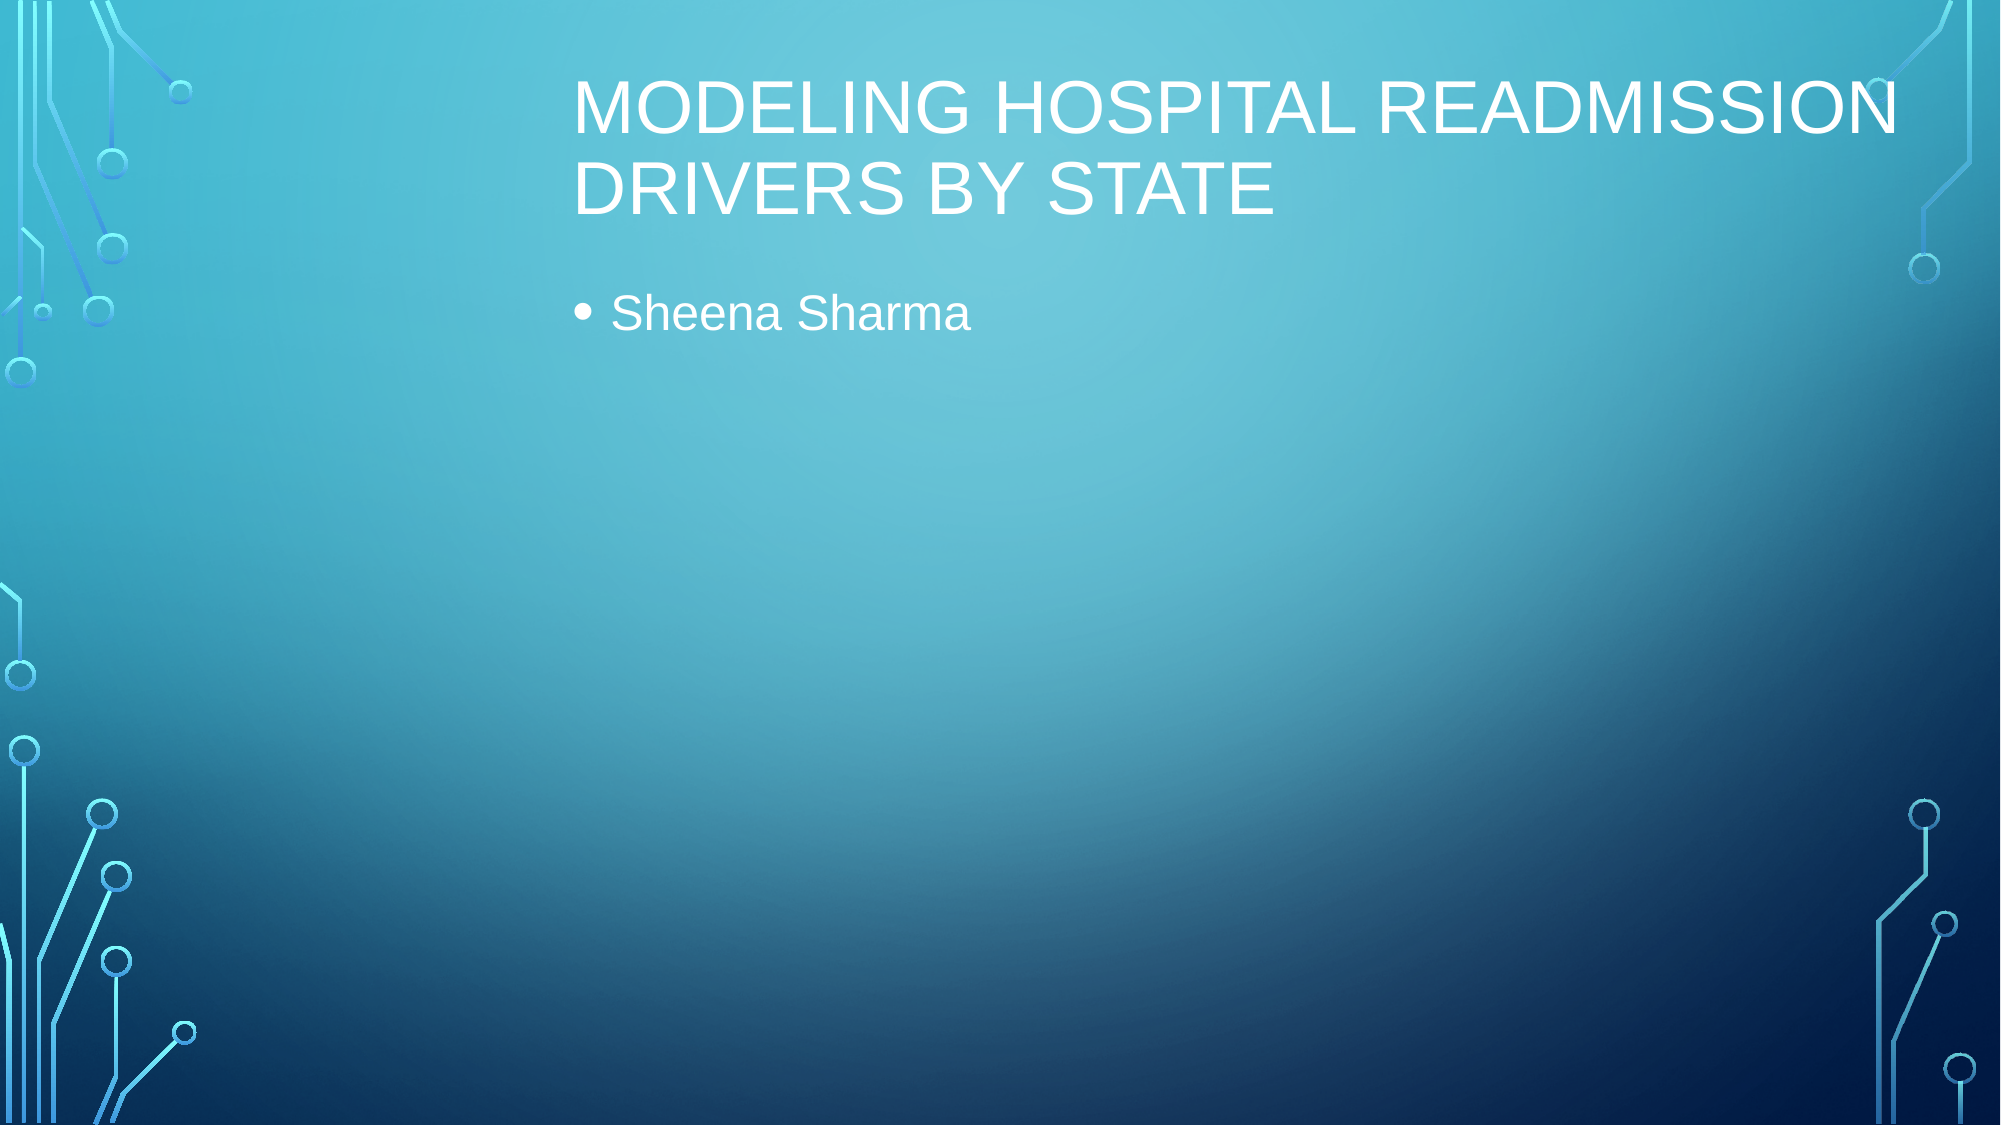

MODELING HOSPITAL readmission DRIVERS by state
Sheena Sharma